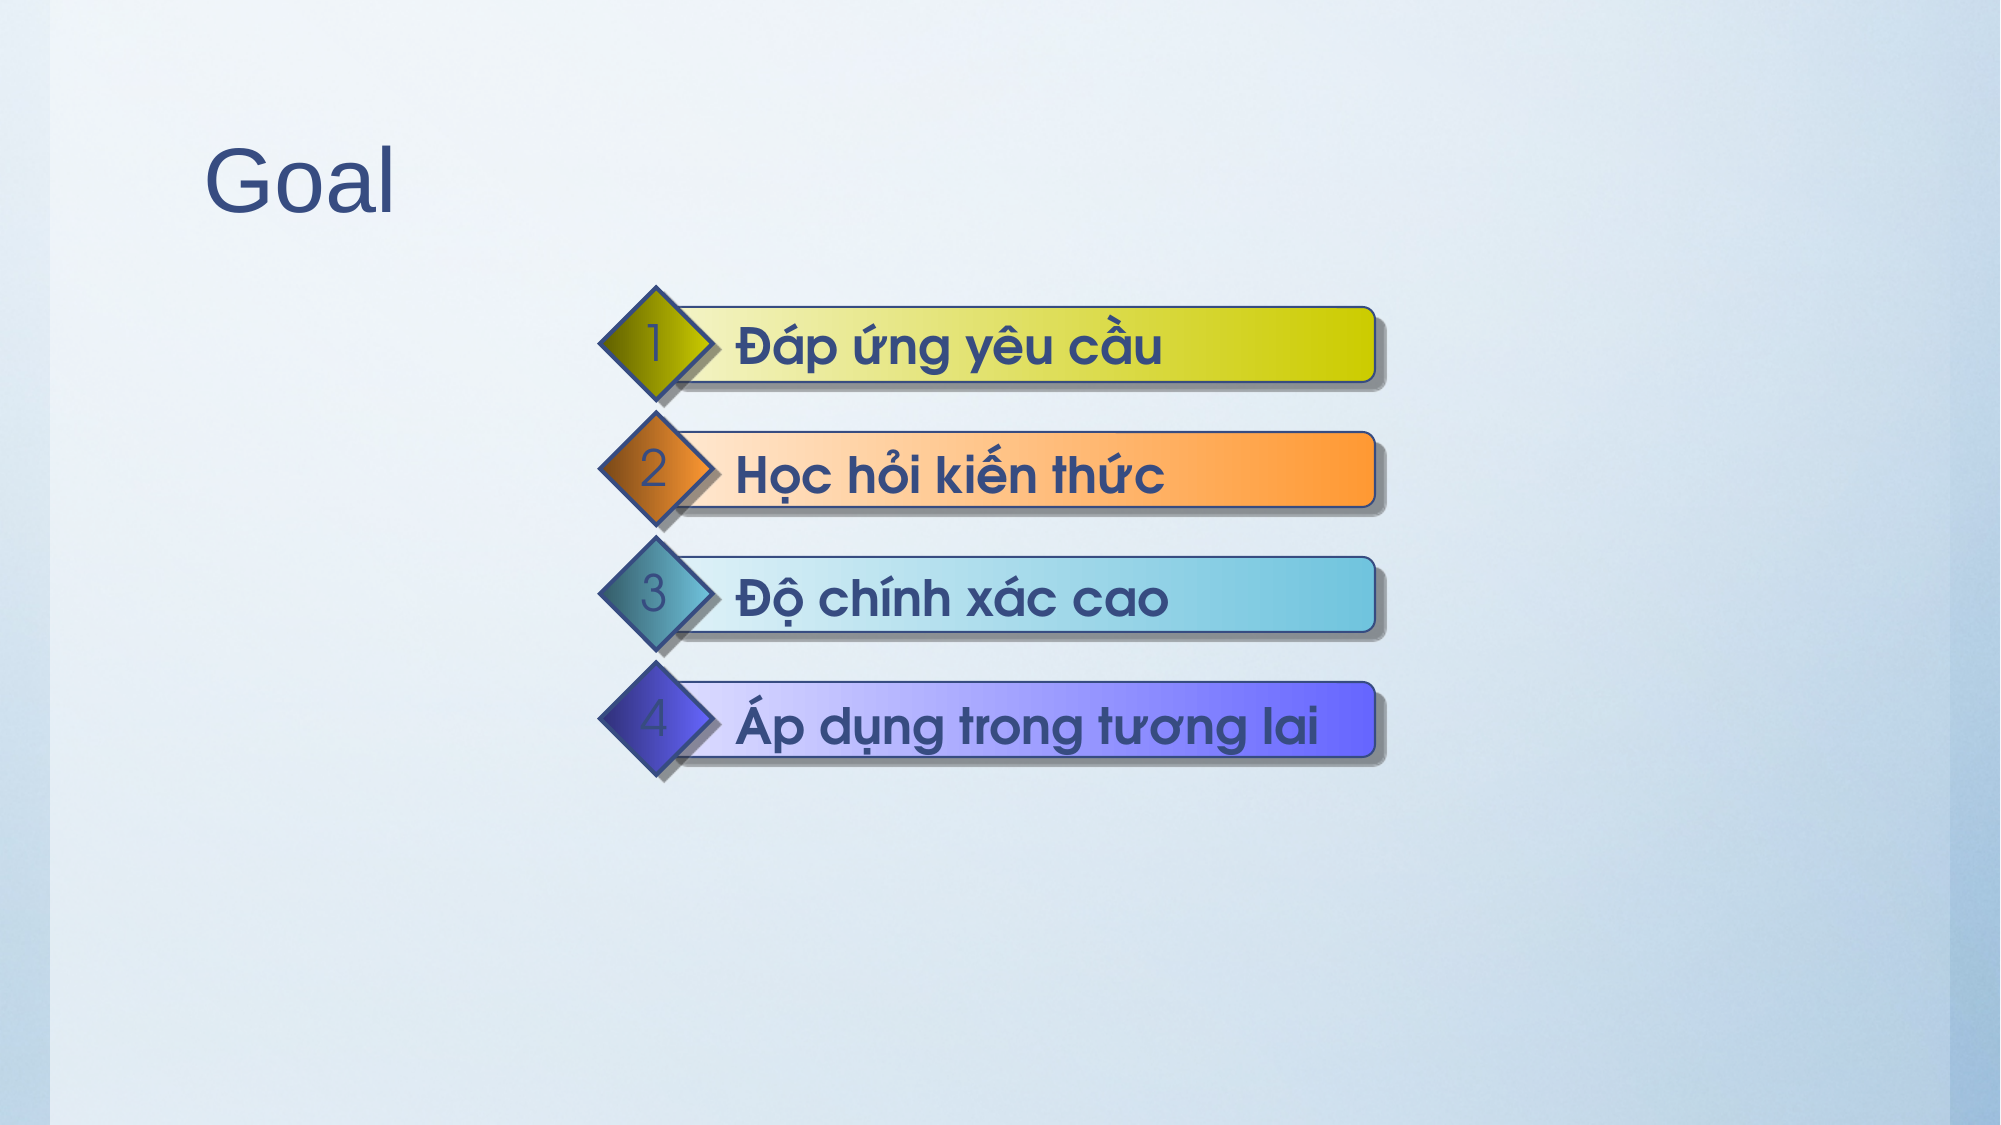

# Goal

1

Đáp ứng yêu cầu

2

Học hỏi kiến thức

3

Độ chính xác cao

4

Áp dụng trong tương lai